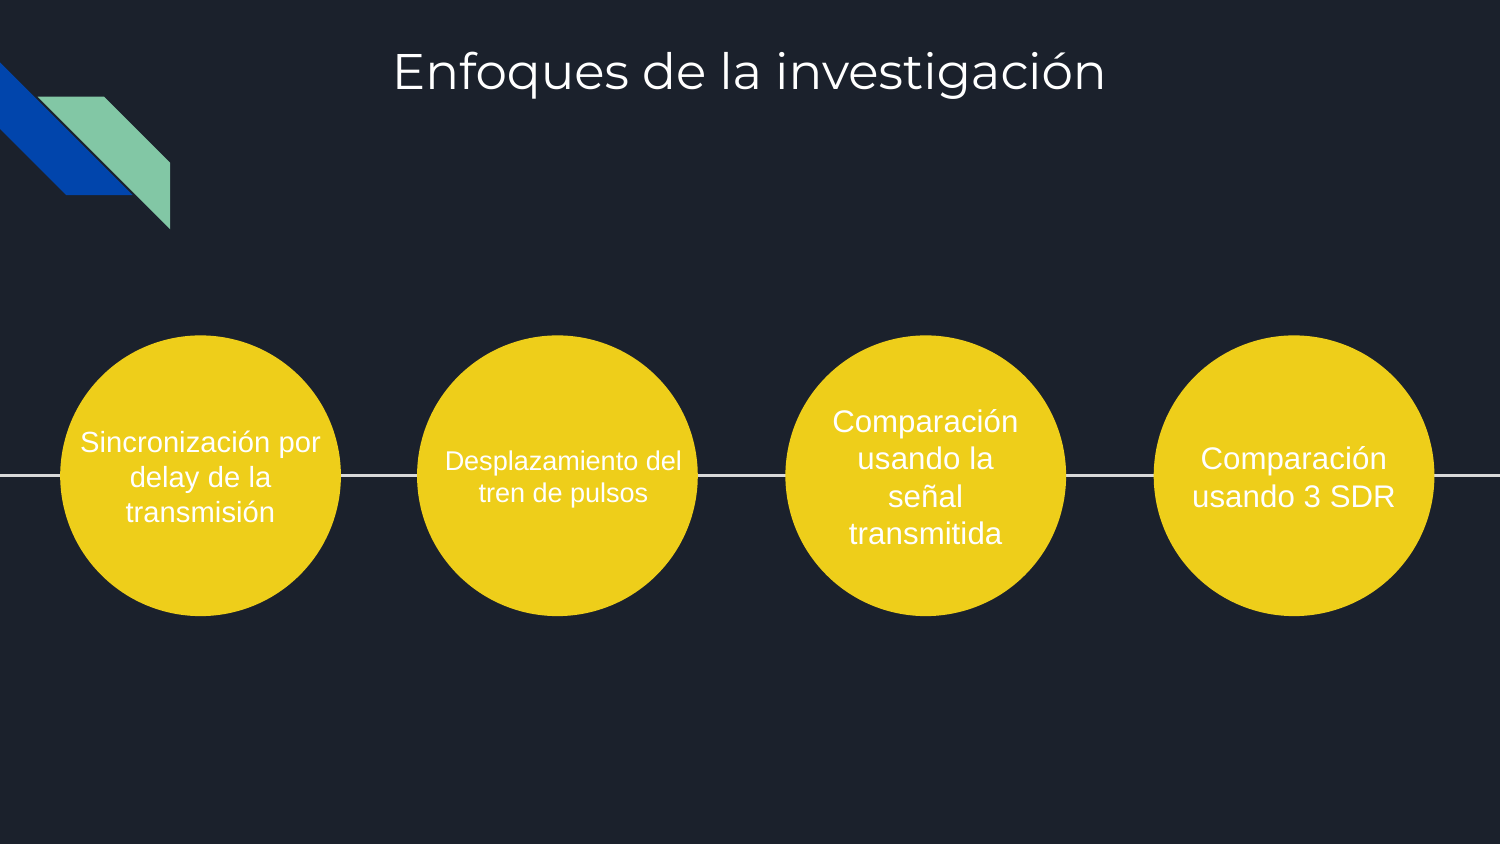

# Enfoques de la investigación

Desplazamiento del tren de pulsos
Sincronización por delay de la transmisión
Comparación usando la señal transmitida
Comparación usando 3 SDR